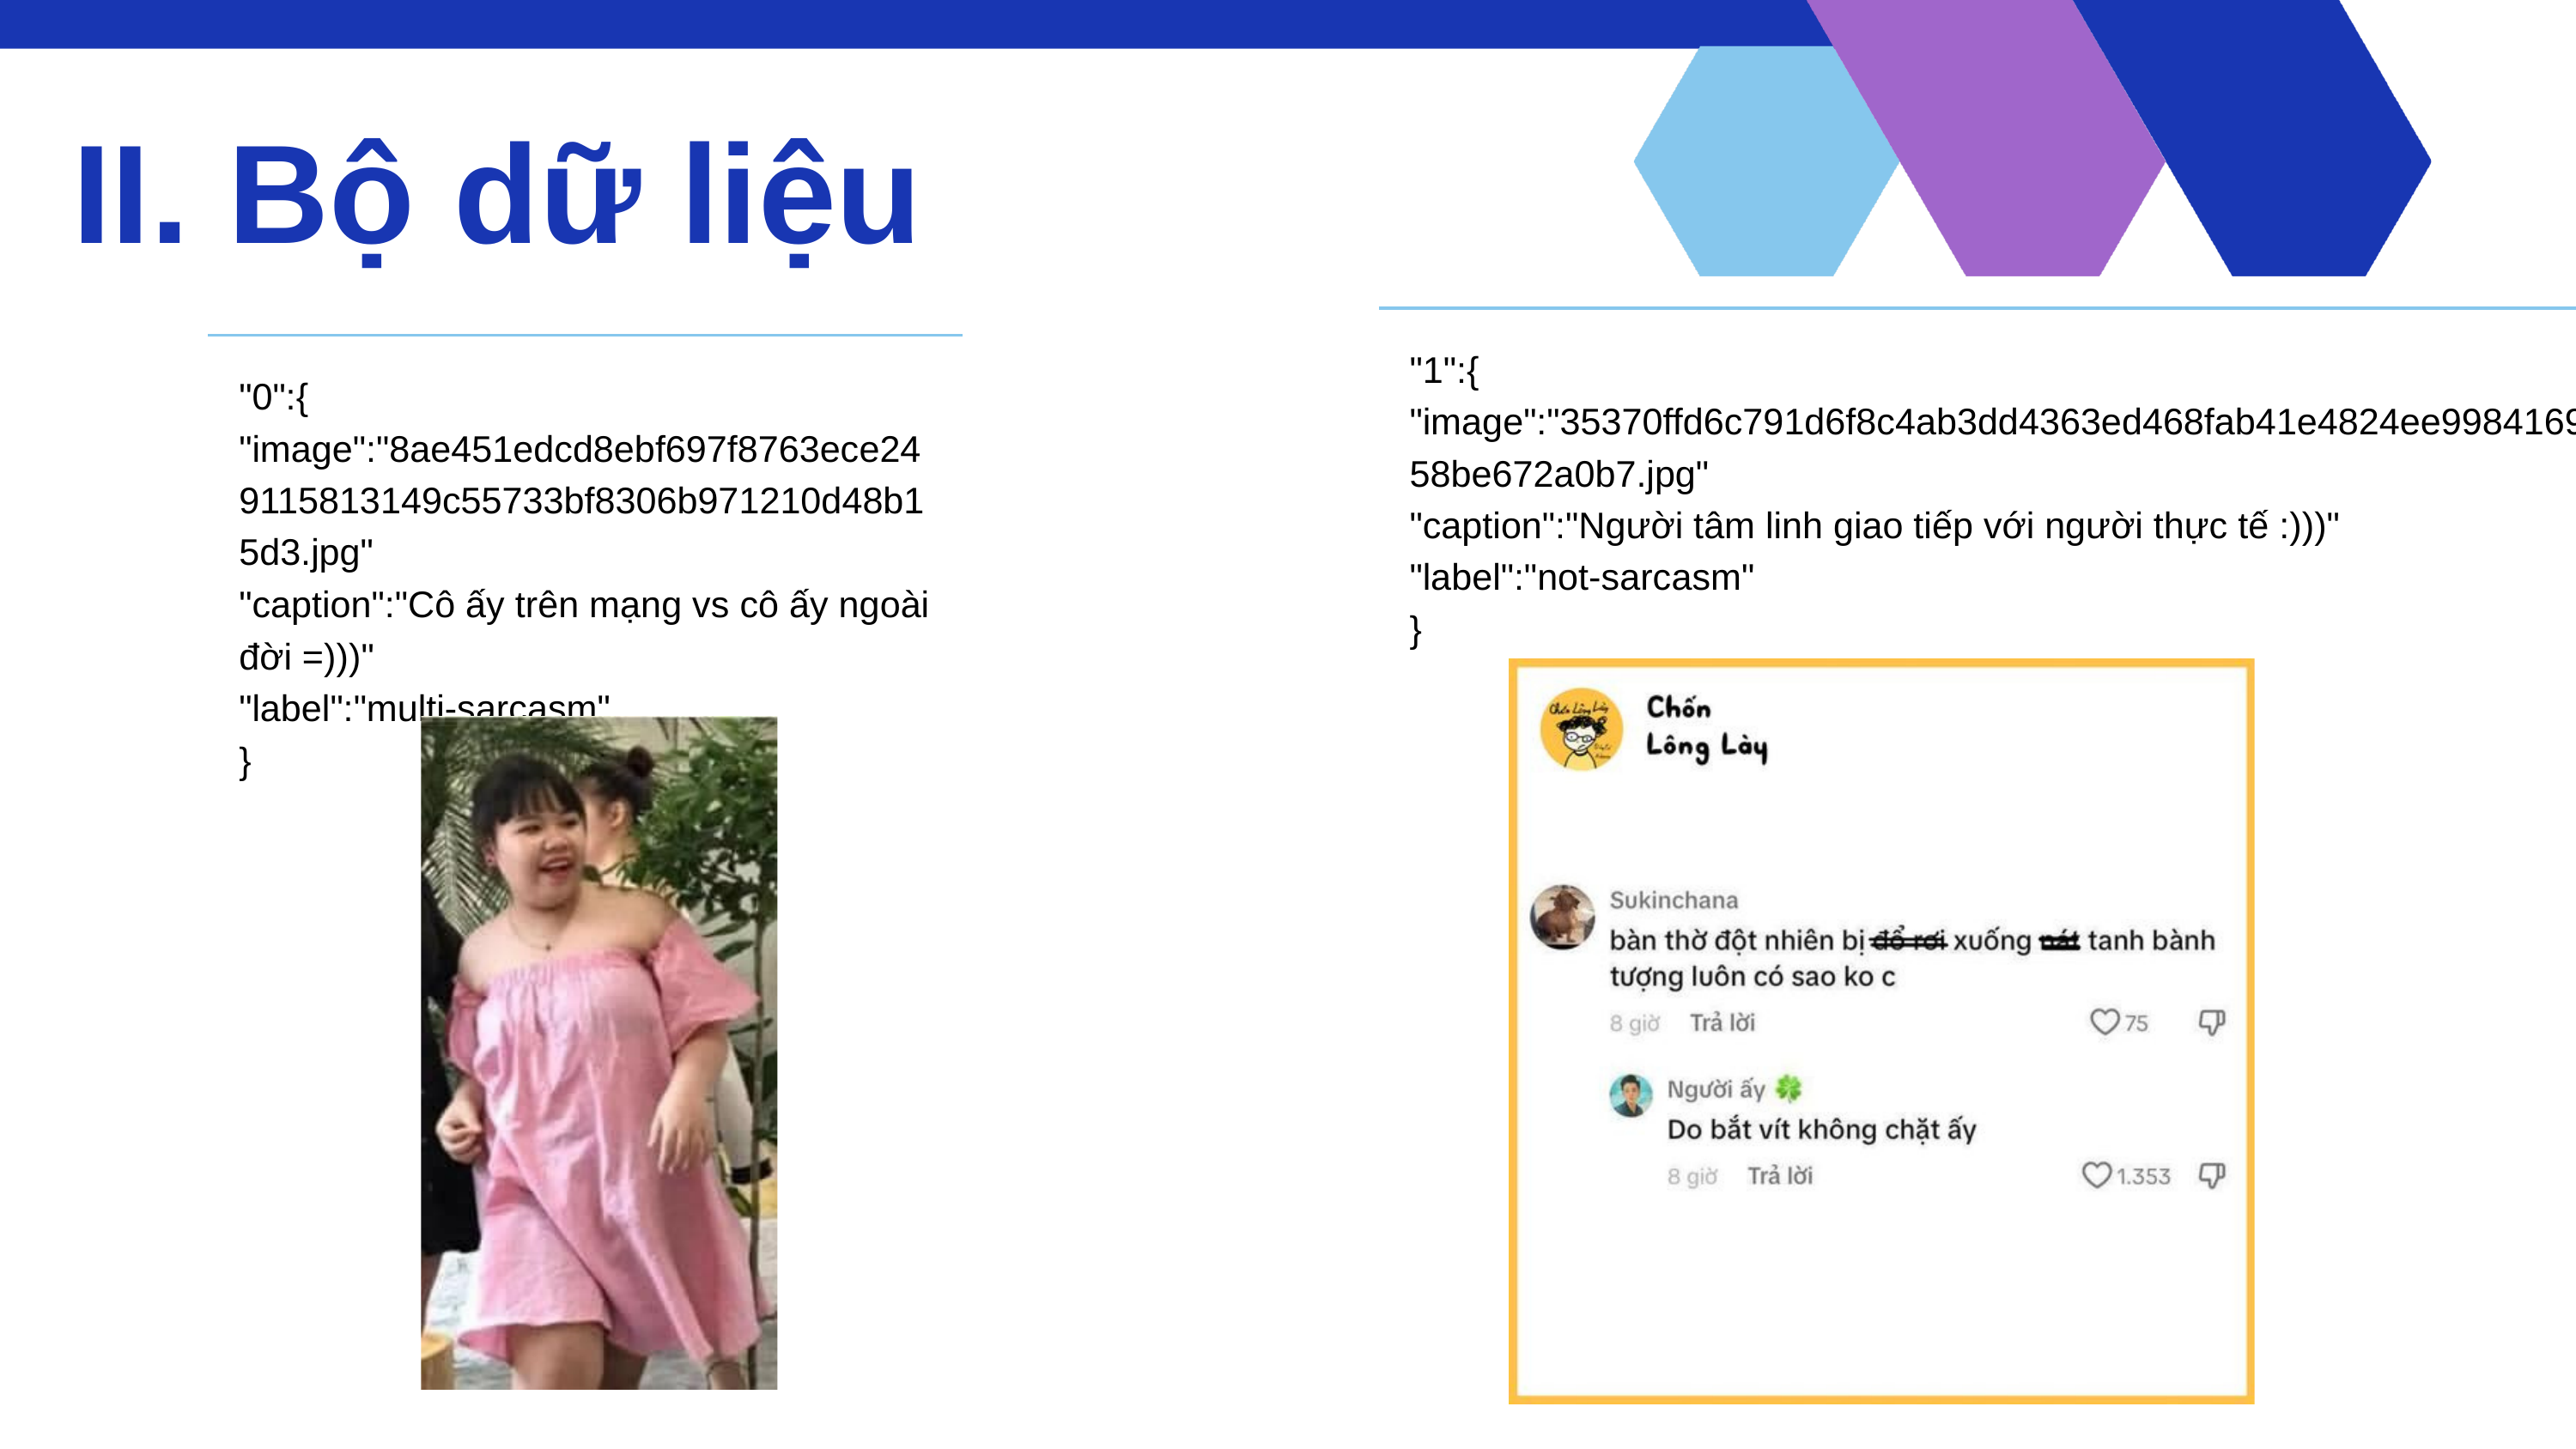

II. Bộ dữ liệu
| "1":{ "image":"35370ffd6c791d6f8c4ab3dd4363ed468fab41e4824ee9984169f58be672a0b7.jpg" "caption":"Người tâm linh giao tiếp với người thực tế :)))" "label":"not-sarcasm" } |
| --- |
| "0":{ "image":"8ae451edcd8ebf697f8763ece249115813149c55733bf8306b971210d48b15d3.jpg" "caption":"Cô ấy trên mạng vs cô ấy ngoài đời =)))" "label":"multi-sarcasm" } |
| --- |